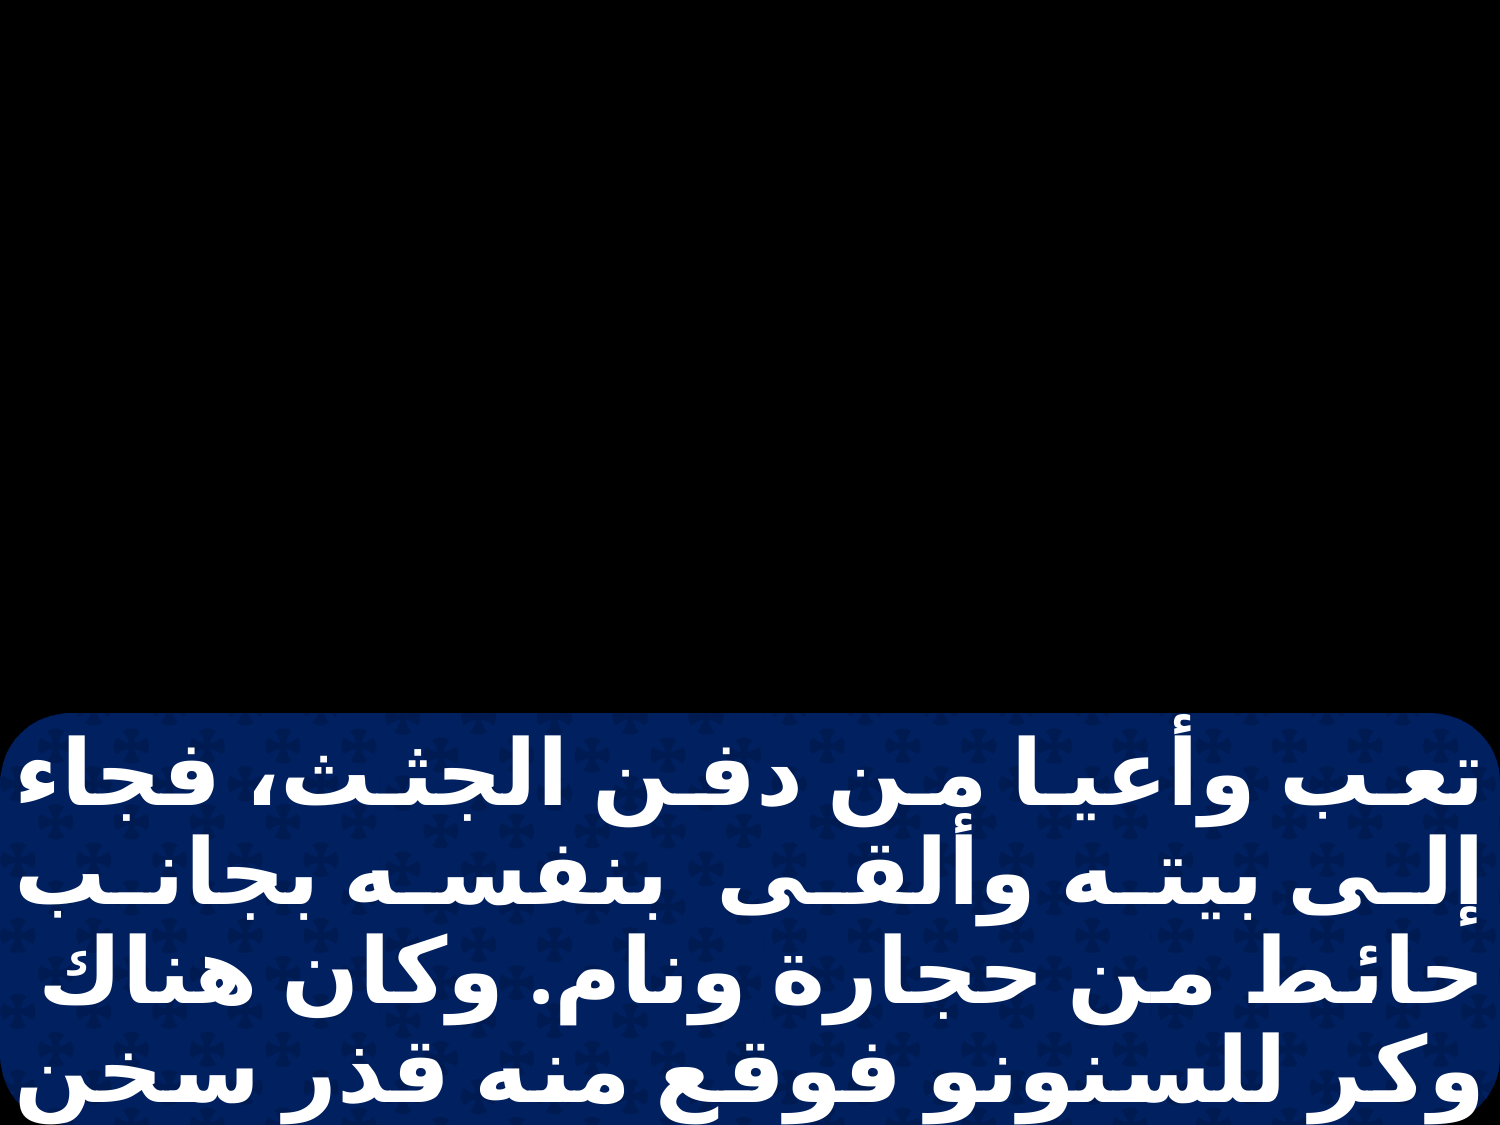

تعب وأعيا من دفن الجثث، فجاء إلى بيته وألقى  بنفسه بجانب حائط من حجارة ونام. وكان هناك  وكر للسنونو فوقع منه قذر سخن في عيني طوبيت  فعمي. ولم يسمح الله بهذه التجربة عليه إلا ليجعله